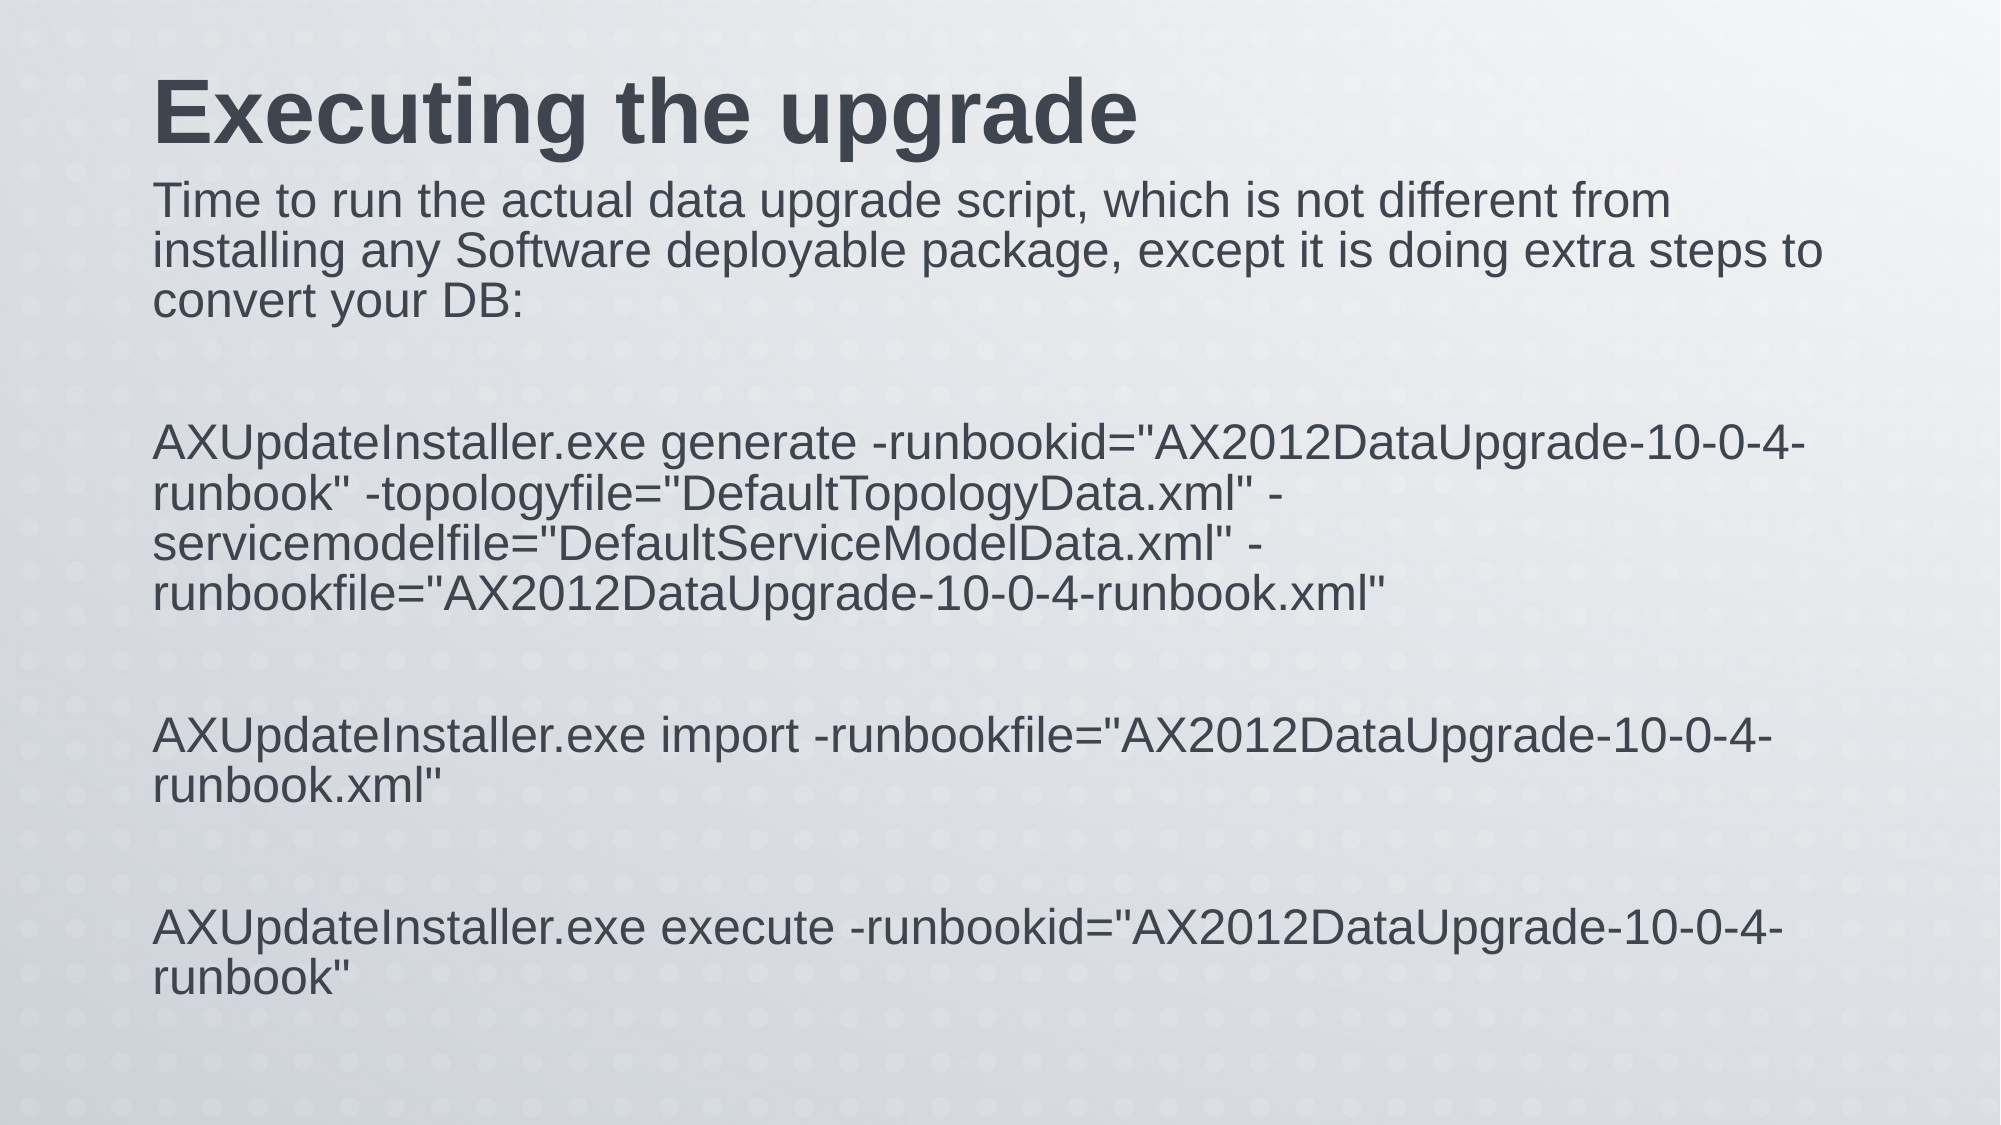

# Executing the upgrade
Time to run the actual data upgrade script, which is not different from installing any Software deployable package, except it is doing extra steps to convert your DB:

AXUpdateInstaller.exe generate -runbookid="AX2012DataUpgrade-10-0-4-runbook" -topologyfile="DefaultTopologyData.xml" -servicemodelfile="DefaultServiceModelData.xml" -runbookfile="AX2012DataUpgrade-10-0-4-runbook.xml"

AXUpdateInstaller.exe import -runbookfile="AX2012DataUpgrade-10-0-4-runbook.xml"

AXUpdateInstaller.exe execute -runbookid="AX2012DataUpgrade-10-0-4-runbook"